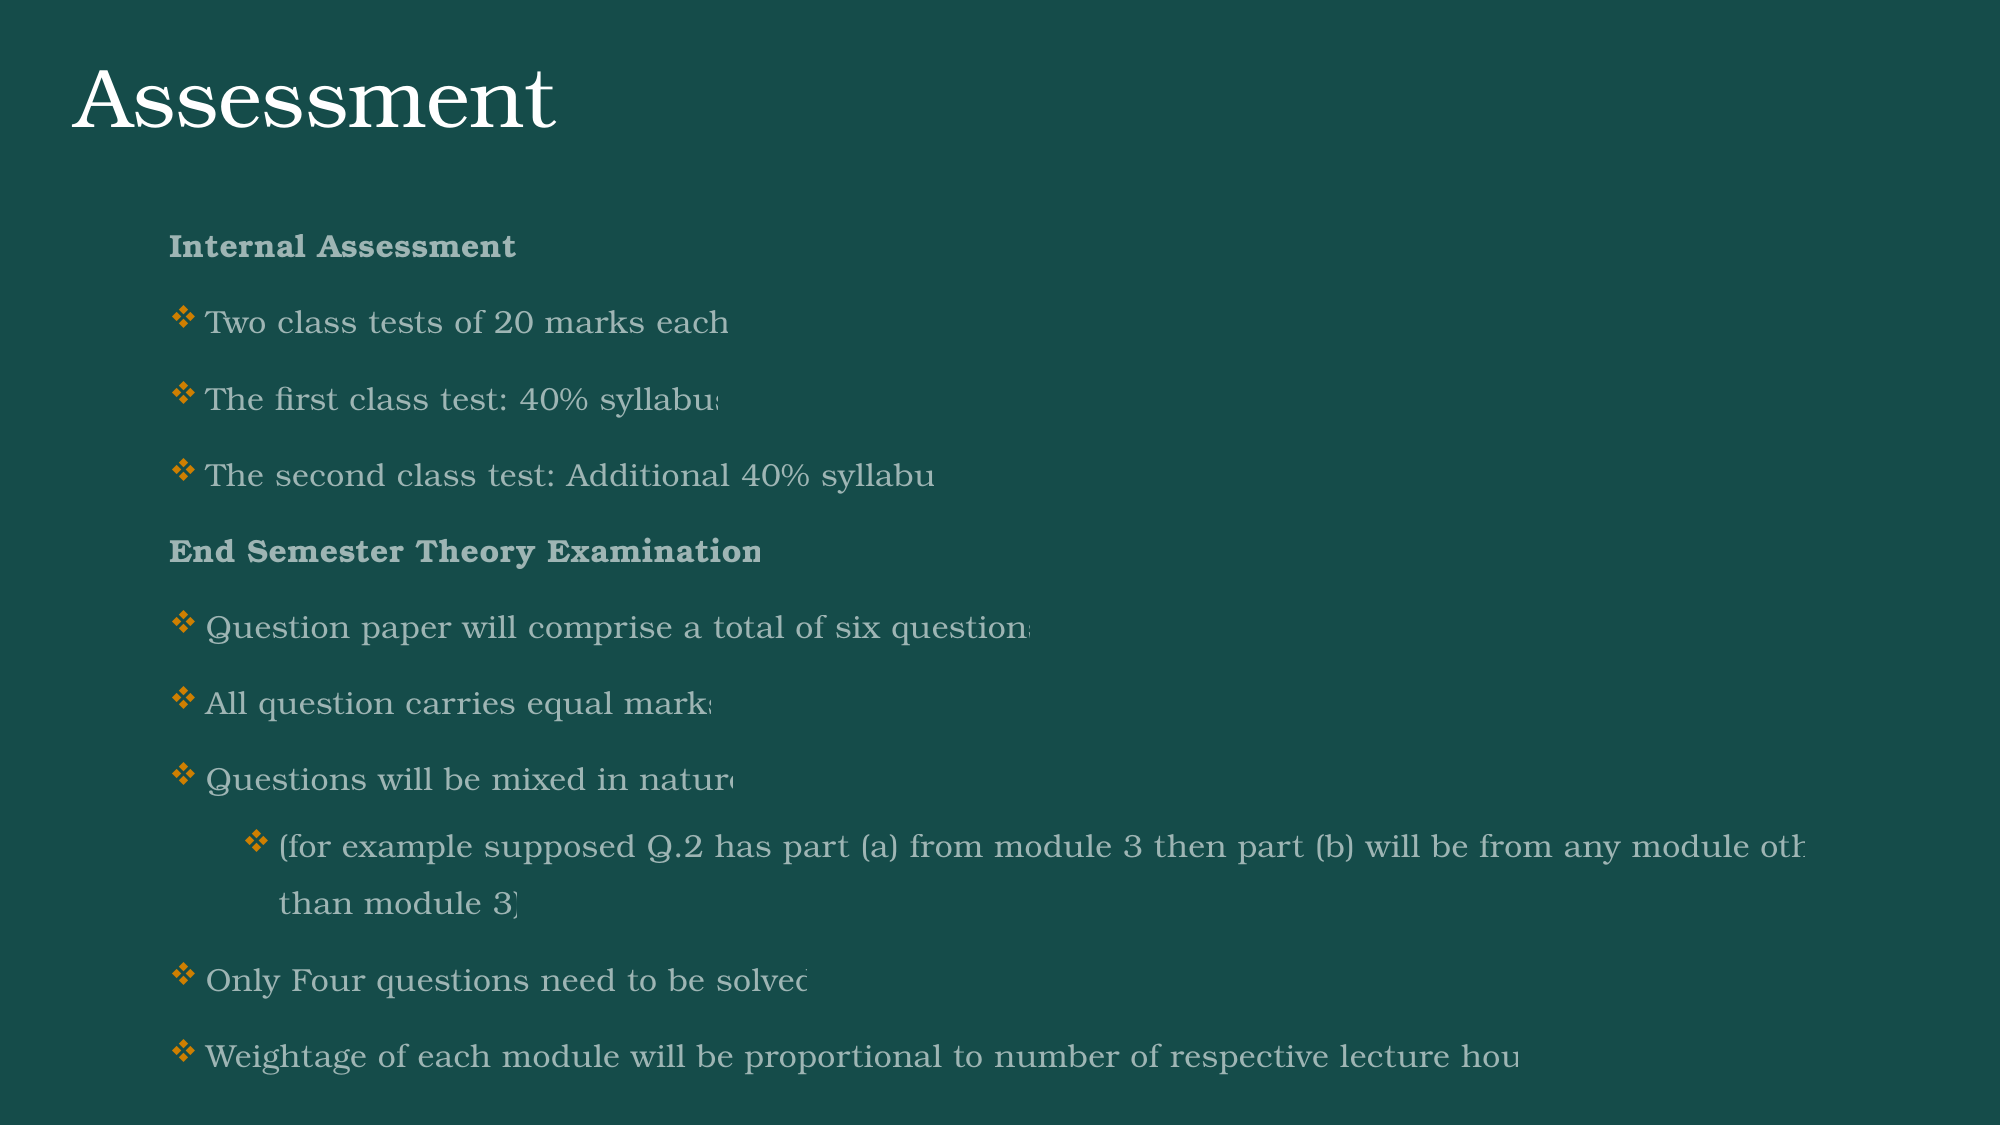

# Assessment
Internal Assessment:
Two class tests of 20 marks each.
The first class test: 40% syllabus
The second class test: Additional 40% syllabus
End Semester Theory Examination:
Question paper will comprise a total of six questions.
All question carries equal marks
Questions will be mixed in nature
(for example supposed Q.2 has part (a) from module 3 then part (b) will be from any module other than module 3)
Only Four questions need to be solved.
Weightage of each module will be proportional to number of respective lecture hours